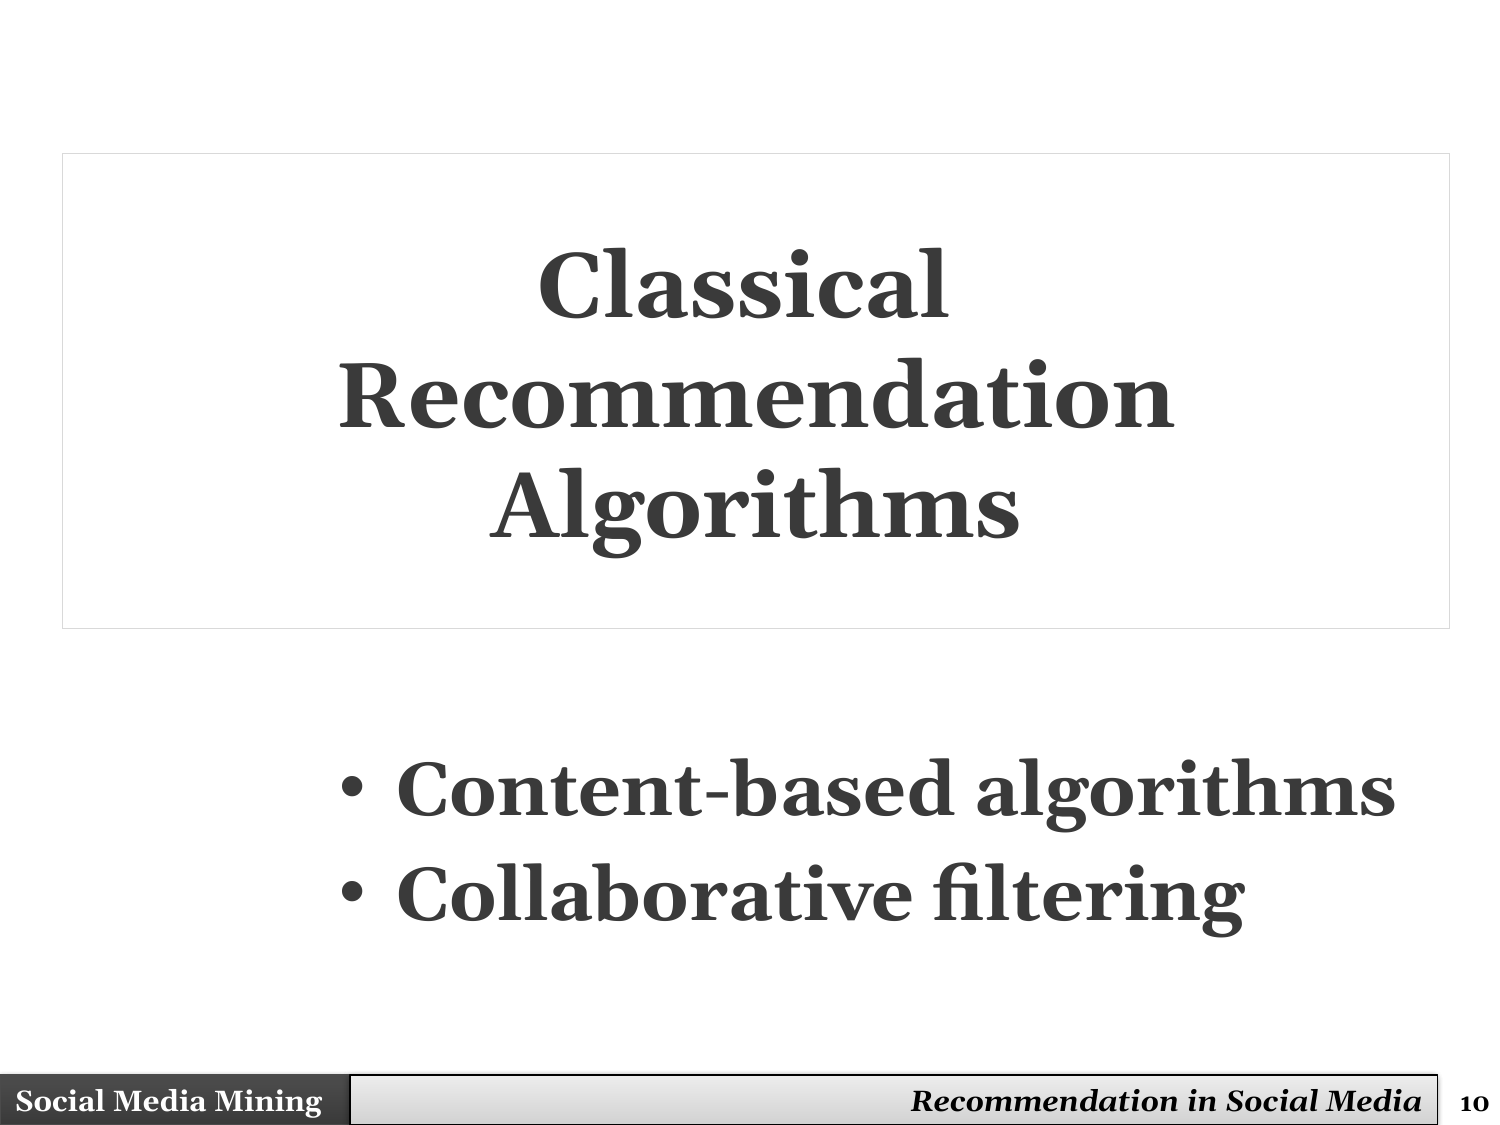

# Classical Recommendation Algorithms
Content-based algorithms
Collaborative filtering